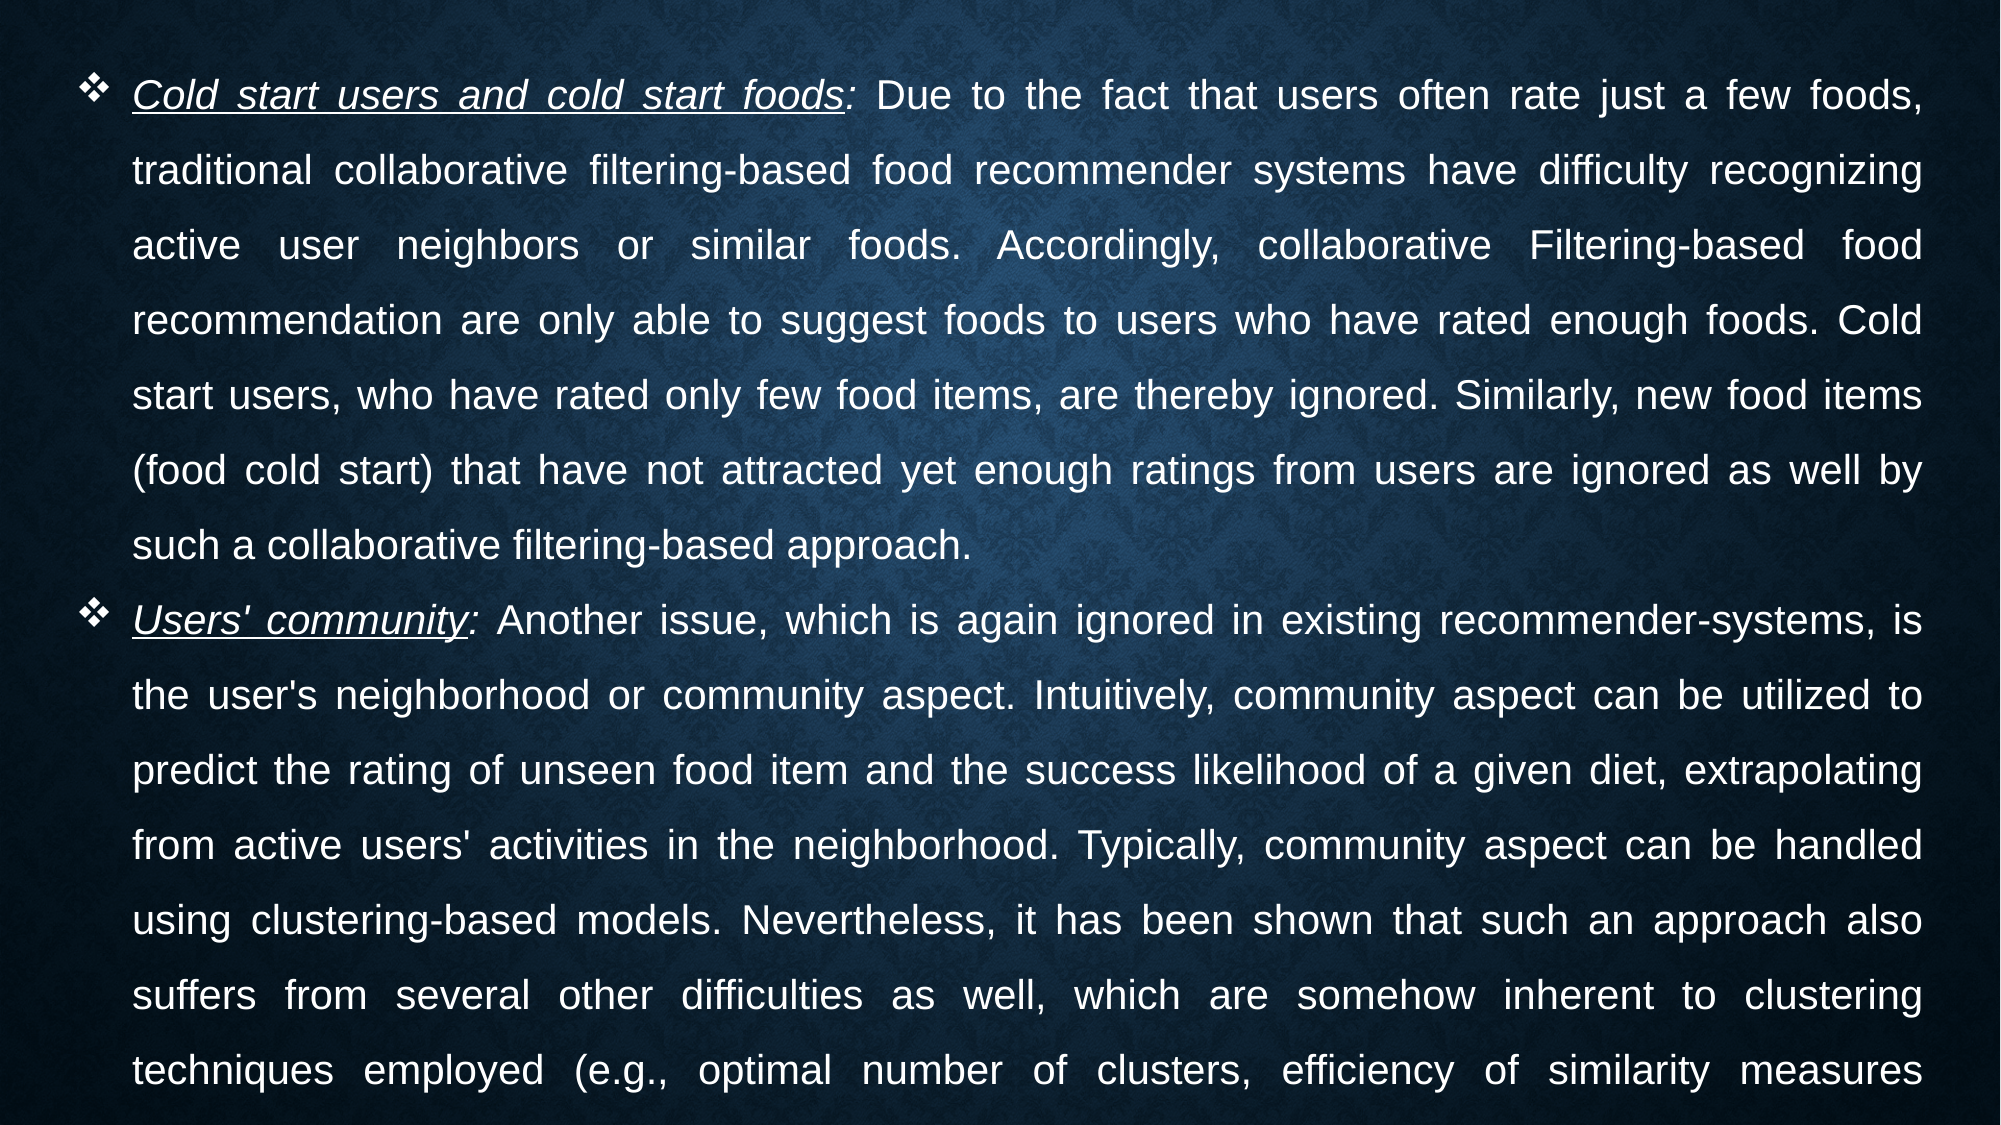

Cold start users and cold start foods: Due to the fact that users often rate just a few foods, traditional collaborative filtering-based food recommender systems have difficulty recognizing active user neighbors or similar foods. Accordingly, collaborative Filtering-based food recommendation are only able to suggest foods to users who have rated enough foods. Cold start users, who have rated only few food items, are thereby ignored. Similarly, new food items (food cold start) that have not attracted yet enough ratings from users are ignored as well by such a collaborative filtering-based approach.
Users' community: Another issue, which is again ignored in existing recommender-systems, is the user's neighborhood or community aspect. Intuitively, community aspect can be utilized to predict the rating of unseen food item and the success likelihood of a given diet, extrapolating from active users' activities in the neighborhood. Typically, community aspect can be handled using clustering-based models. Nevertheless, it has been shown that such an approach also suffers from several other difficulties as well, which are somehow inherent to clustering techniques employed (e.g., optimal number of clusters, efficiency of similarity measures employed).